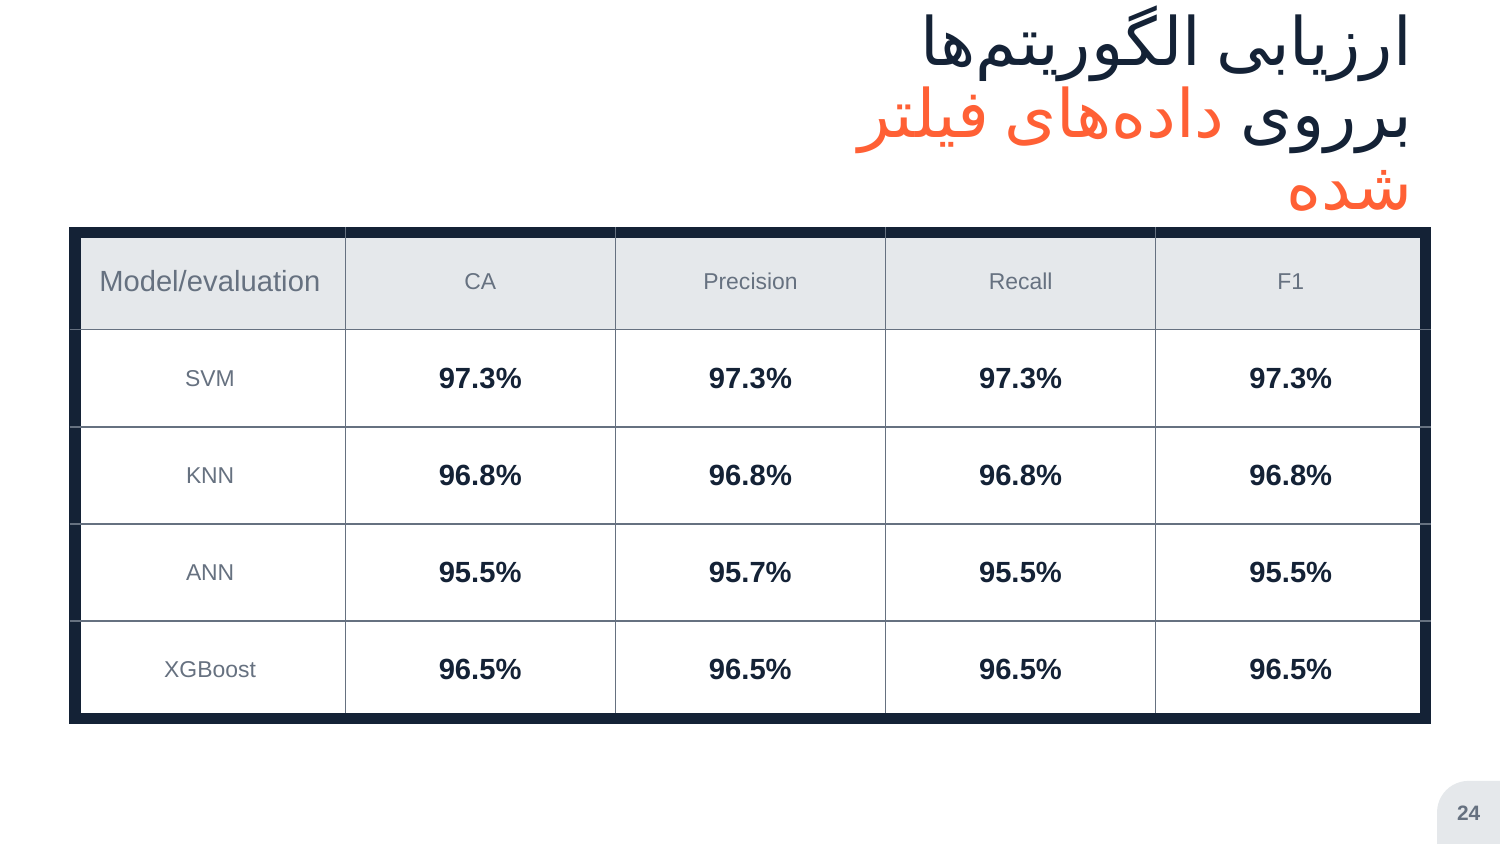

ارزیابی الگوریتم‌ها برروی داده‌های فیلتر شده
| Model/evaluation | CA | Precision | Recall | F1 |
| --- | --- | --- | --- | --- |
| SVM | 97.3% | 97.3% | 97.3% | 97.3% |
| KNN | 96.8% | 96.8% | 96.8% | 96.8% |
| ANN | 95.5% | 95.7% | 95.5% | 95.5% |
| XGBoost | 96.5% | 96.5% | 96.5% | 96.5% |
24